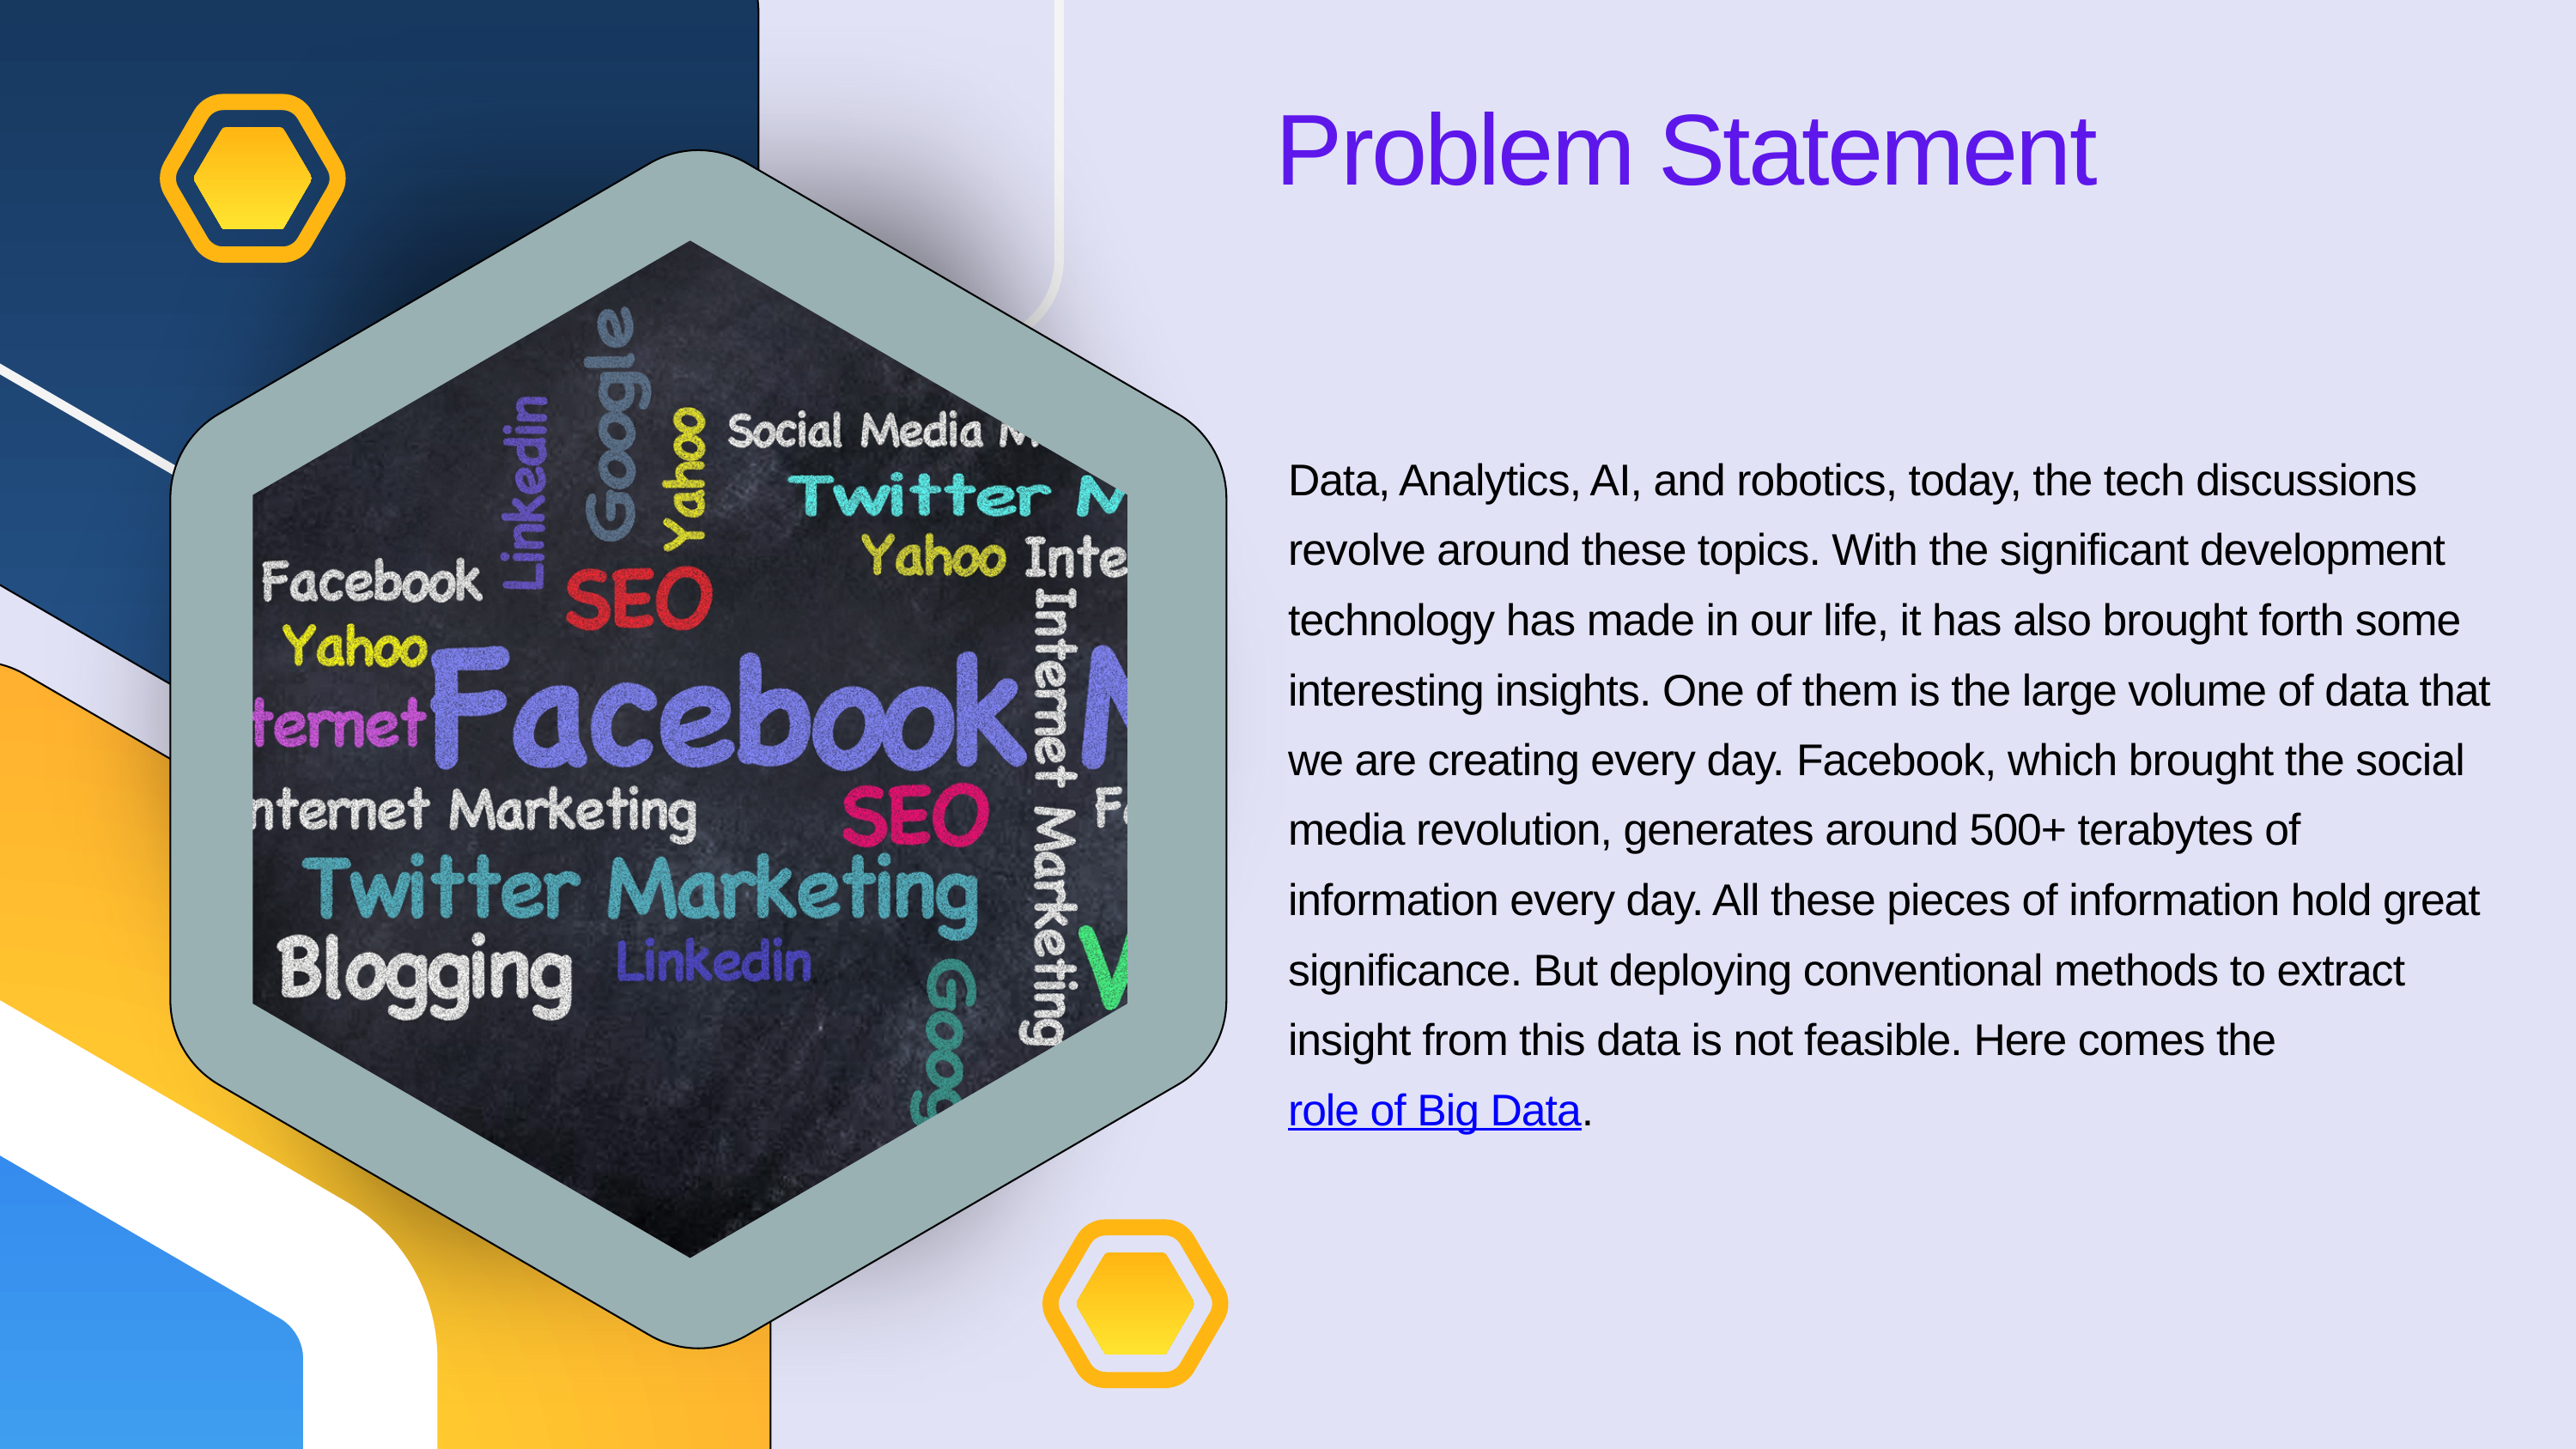

Problem Statement

Data, Analytics, AI, and robotics, today, the tech discussions revolve around these topics. With the significant development technology has made in our life, it has also brought forth some interesting insights. One of them is the large volume of data that we are creating every day. Facebook, which brought the social media revolution, generates around 500+ terabytes of information every day. All these pieces of information hold great significance. But deploying conventional methods to extract insight from this data is not feasible. Here comes the role of Big Data.